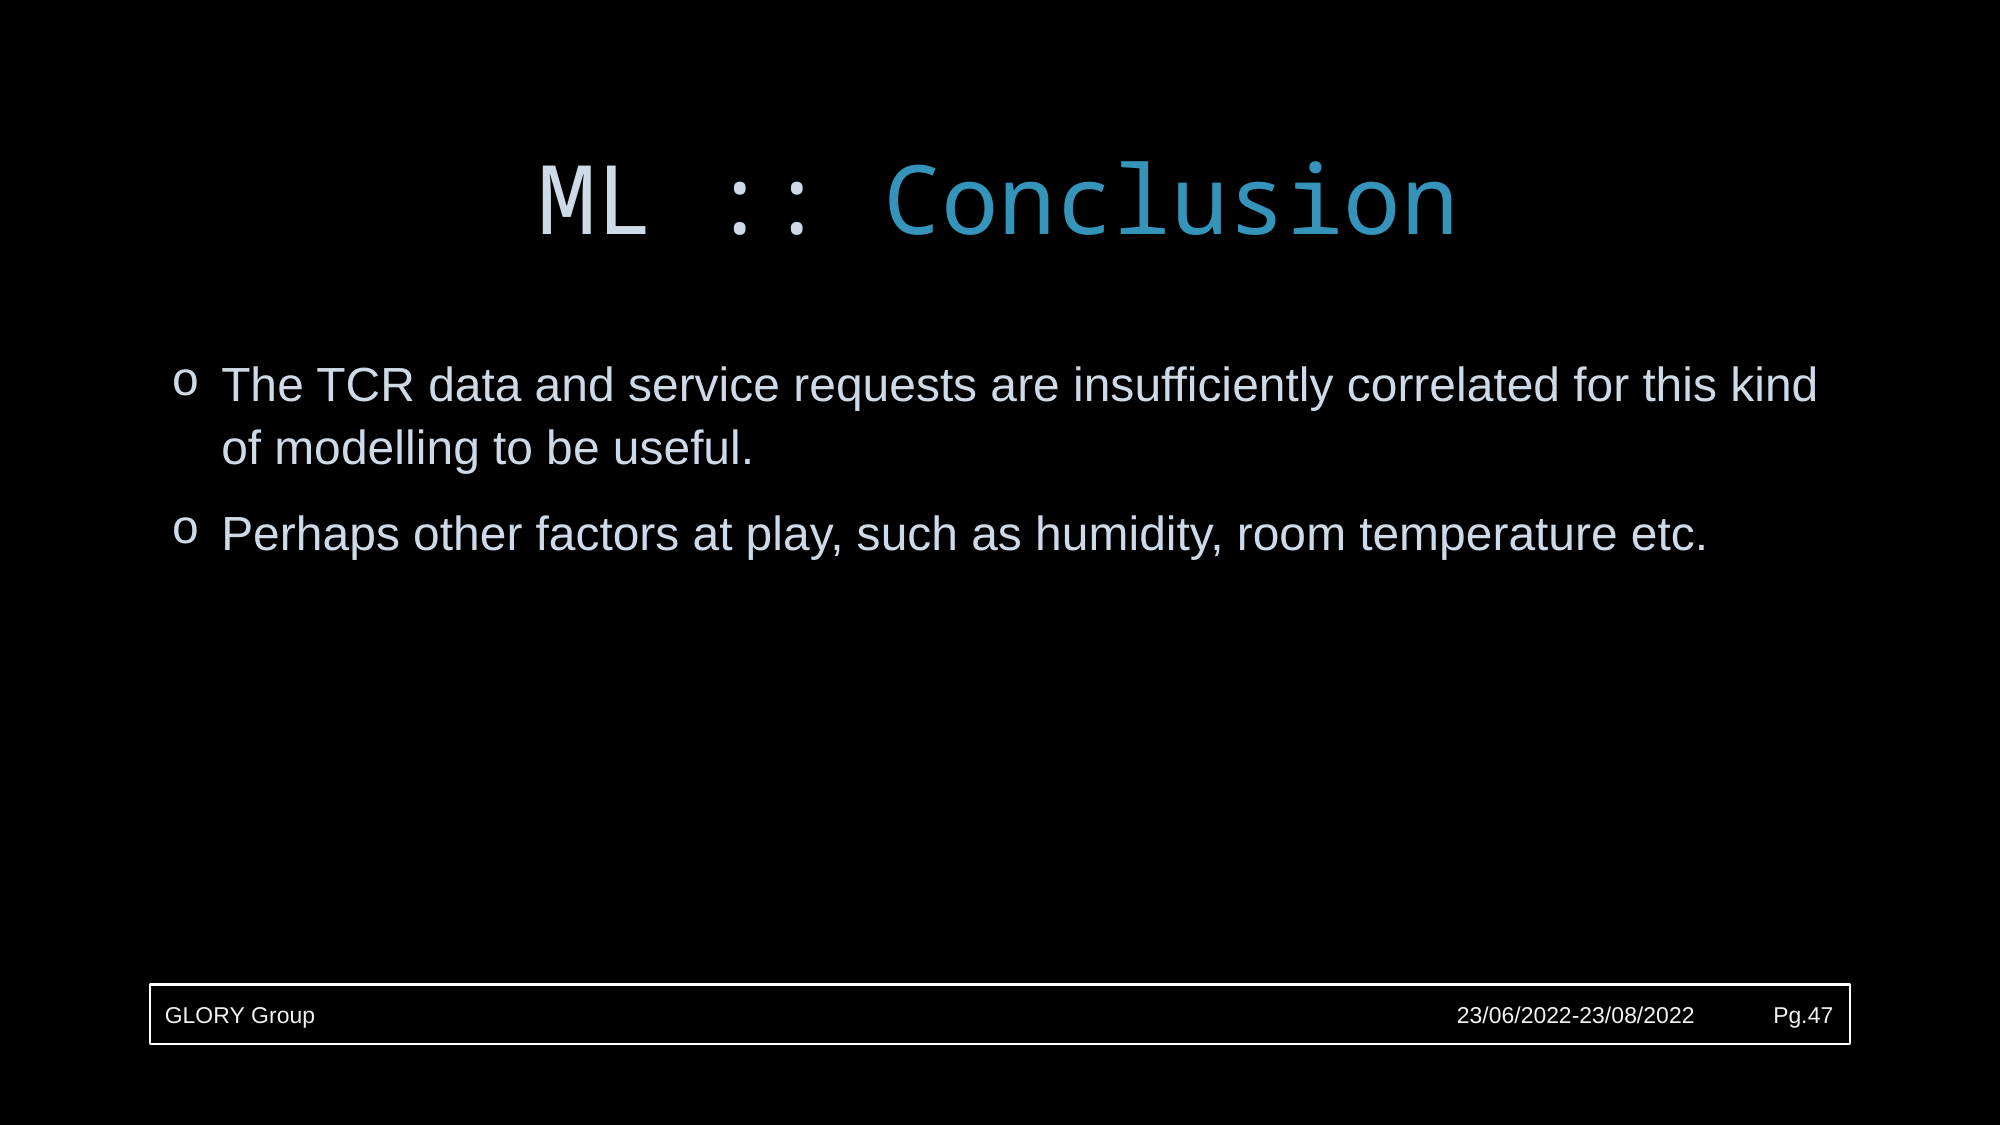

# ML :: Conclusion
The TCR data and service requests are insufficiently correlated for this kind of modelling to be useful.
Perhaps other factors at play, such as humidity, room temperature etc.
GLORY Group
23/06/2022-23/08/2022
Pg.47